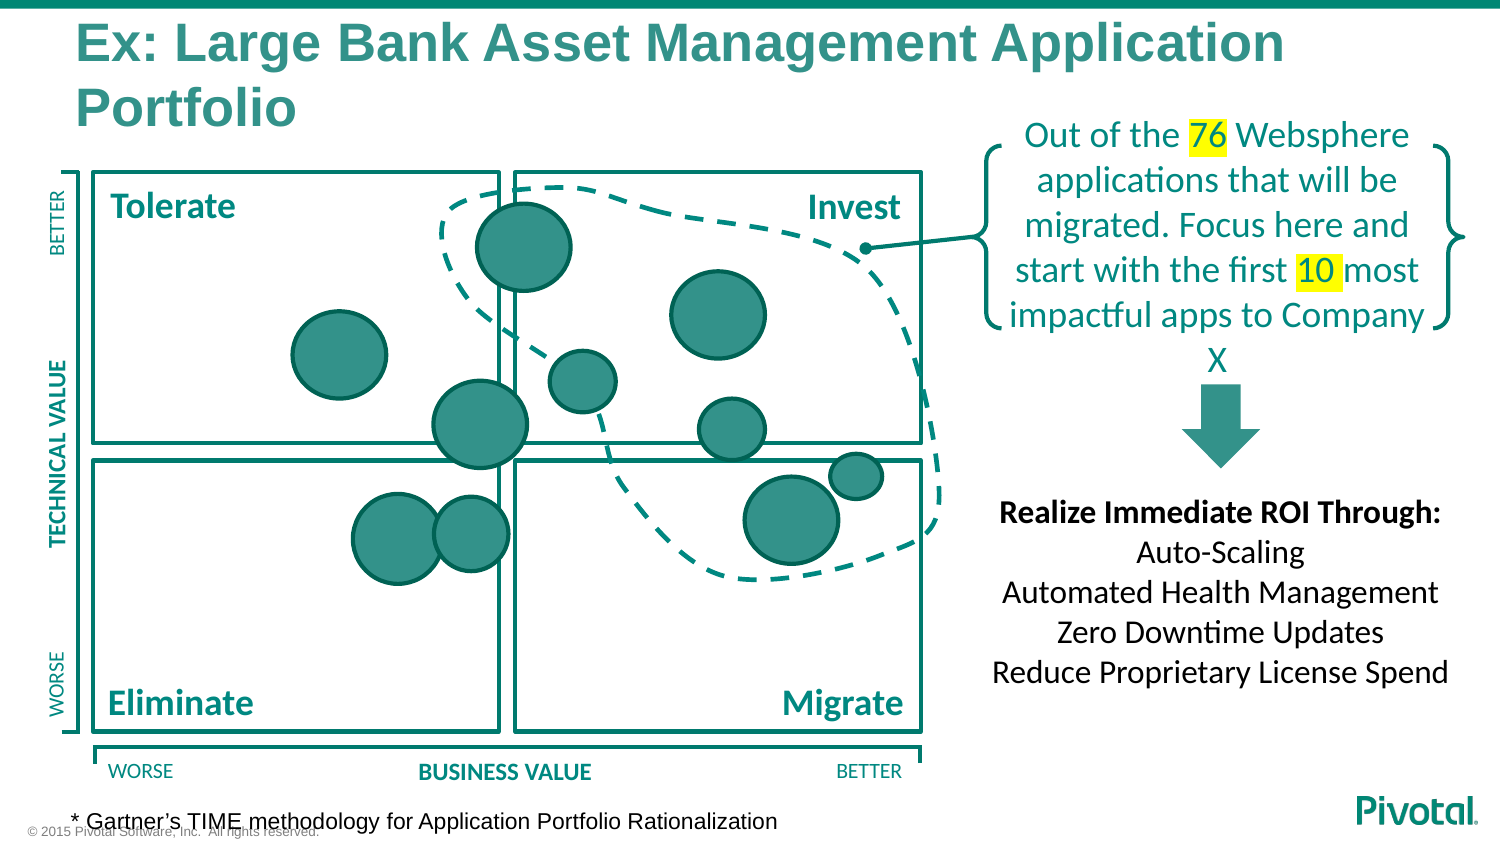

# Ex: Large Bank Asset Management Application Portfolio
Out of the 76 Websphere applications that will be migrated. Focus here and start with the first 10 most impactful apps to Company X

Tolerate
Invest

BETTER

TECHNICAL VALUE

Realize Immediate ROI Through:
Auto-Scaling
Automated Health Management
Zero Downtime Updates
Reduce Proprietary License Spend

WORSE
Eliminate
Migrate
BUSINESS VALUE
WORSE
BETTER
* Gartner’s TIME methodology for Application Portfolio Rationalization